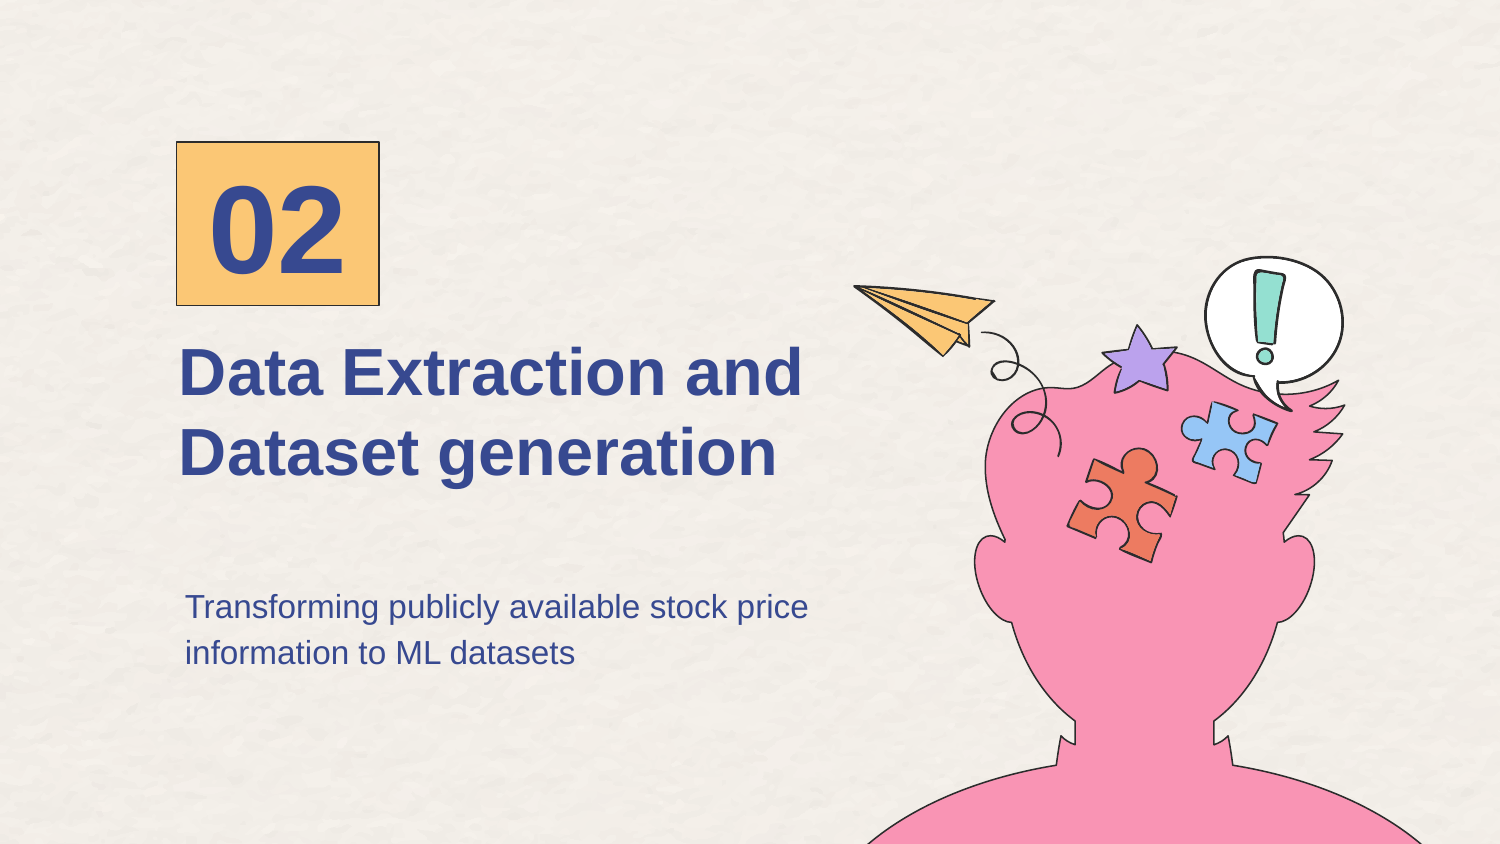

02

# Data Extraction and Dataset generation
Transforming publicly available stock price information to ML datasets